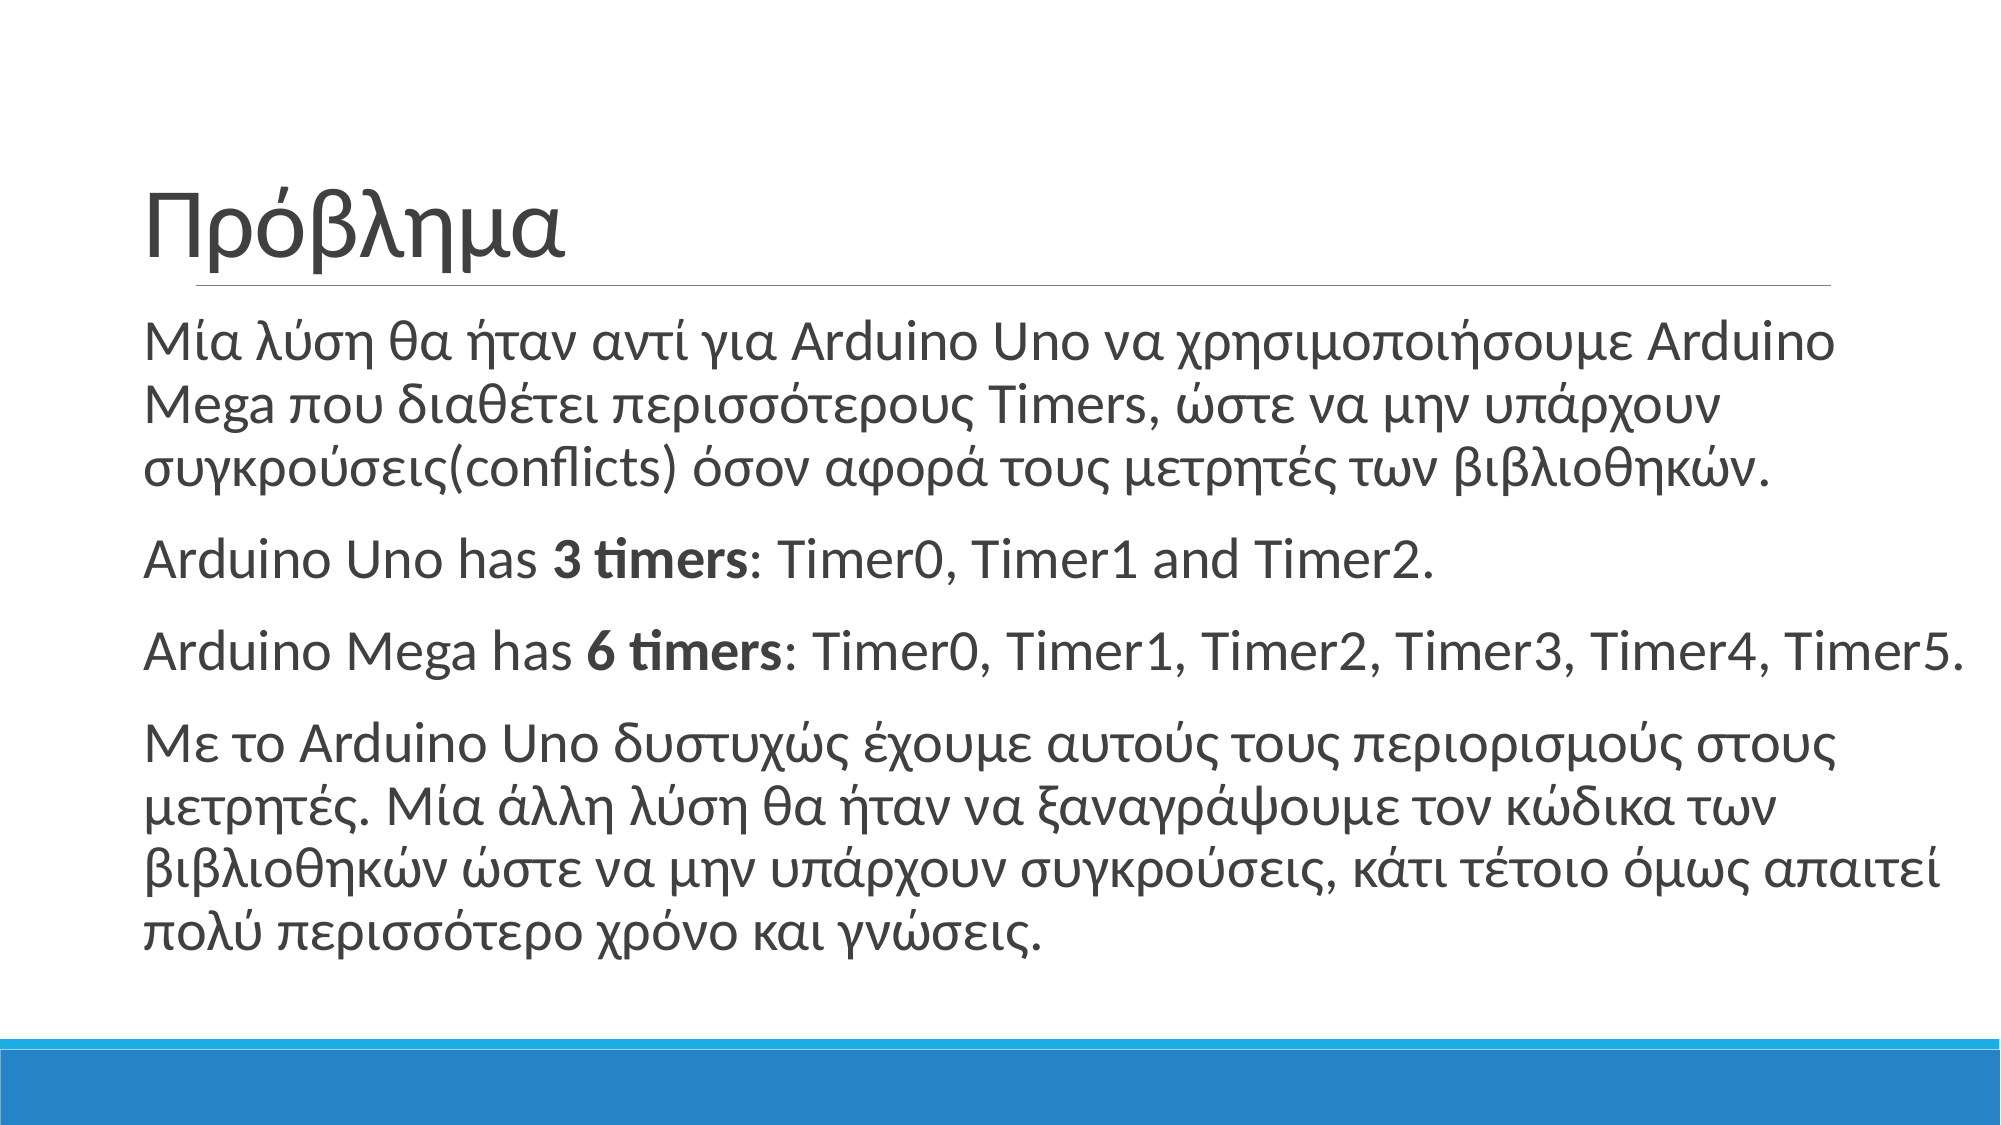

# Πρόβλημα
Μία λύση θα ήταν αντί για Arduino Uno να χρησιμοποιήσουμε Arduino Mega που διαθέτει περισσότερους Timers, ώστε να μην υπάρχουν συγκρούσεις(conflicts) όσον αφορά τους μετρητές των βιβλιοθηκών.
Arduino Uno has 3 timers: Timer0, Timer1 and Timer2.
Arduino Mega has 6 timers: Timer0, Timer1, Timer2, Timer3, Timer4, Timer5.
Με το Arduino Uno δυστυχώς έχουμε αυτούς τους περιορισμούς στους μετρητές. Μία άλλη λύση θα ήταν να ξαναγράψουμε τον κώδικα των βιβλιοθηκών ώστε να μην υπάρχουν συγκρούσεις, κάτι τέτοιο όμως απαιτεί πολύ περισσότερο χρόνο και γνώσεις.